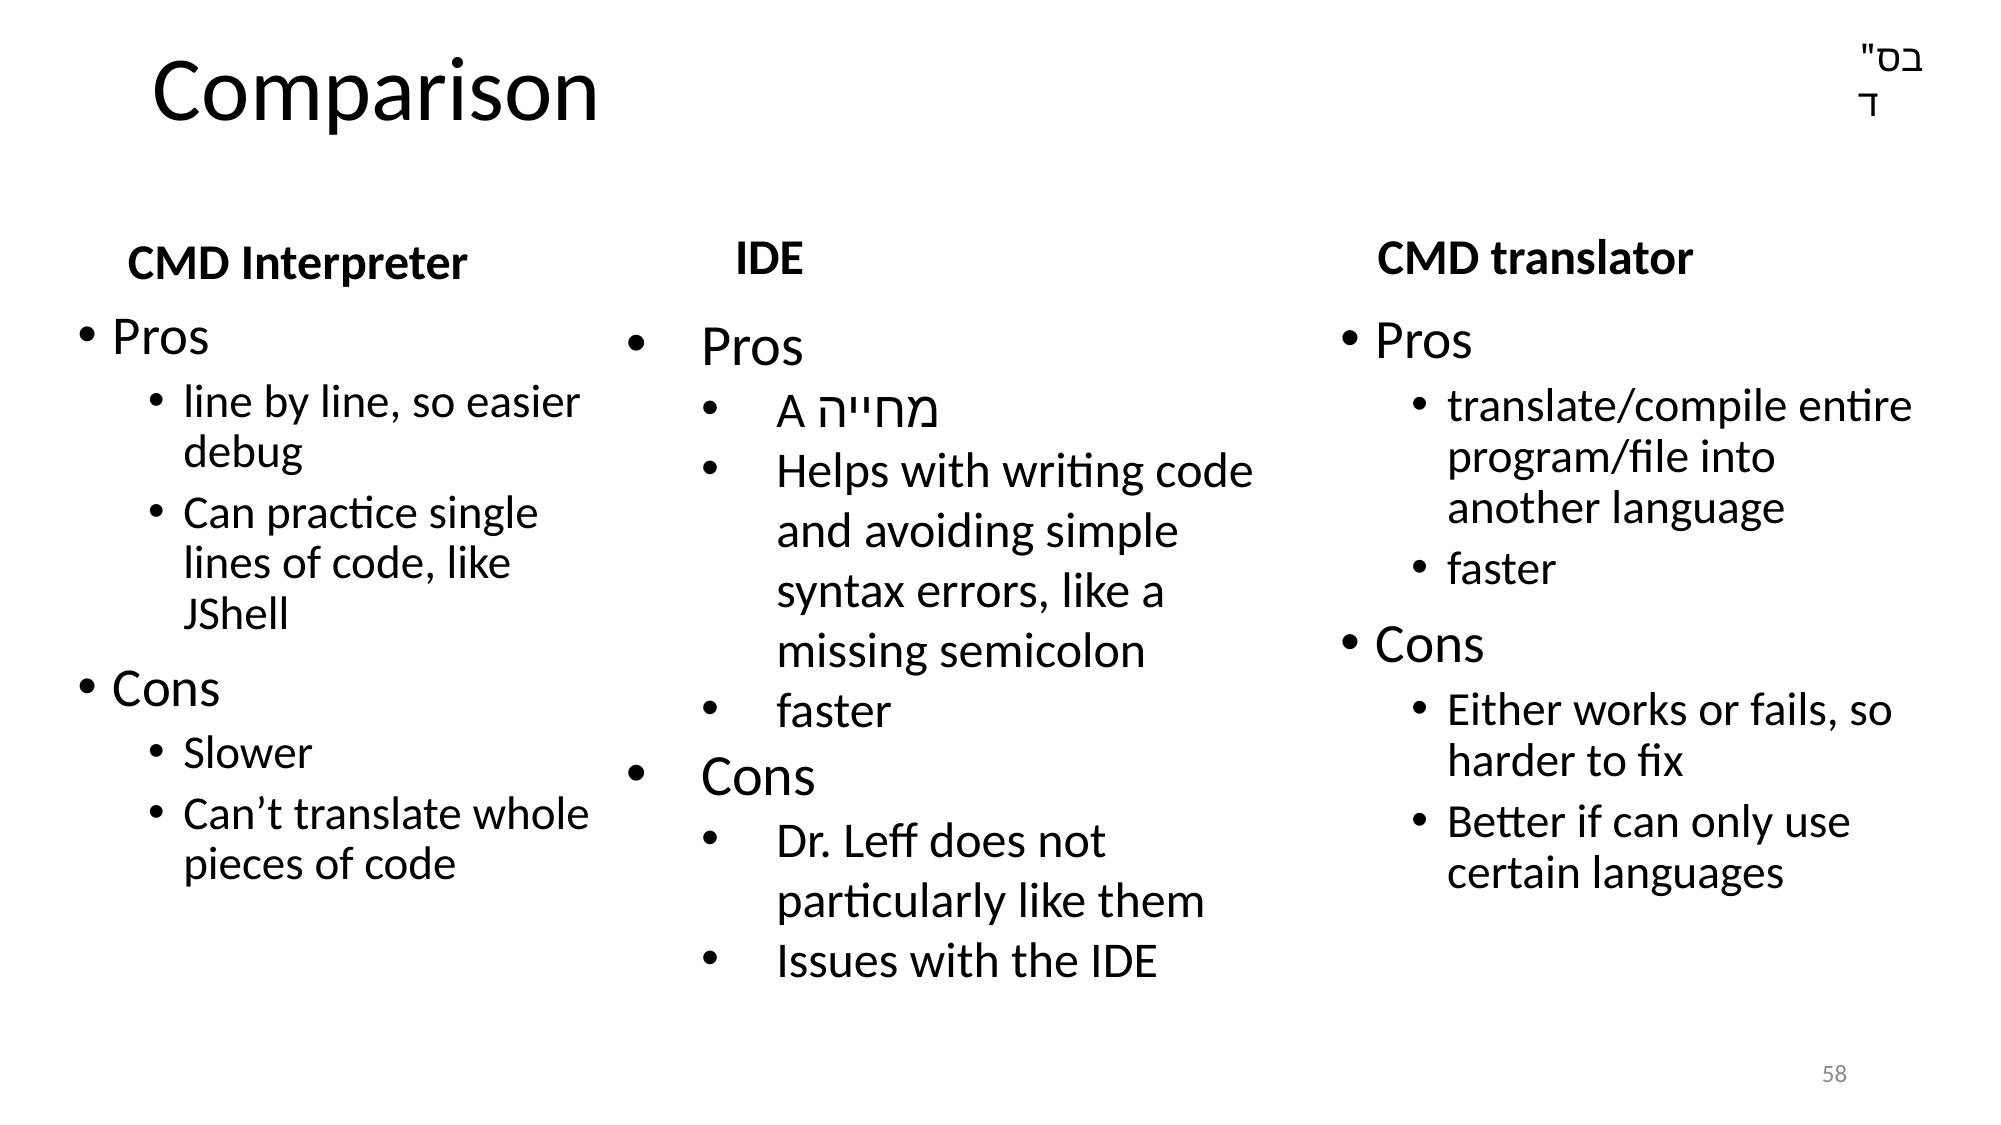

# Comparison
בס"ד
CMD Interpreter
IDE
CMD translator

Pros
line by line, so easier debug
Can practice single lines of code, like JShell
Cons
Slower
Can’t translate whole pieces of code
Pros
A מחייה
Helps with writing code and avoiding simple syntax errors, like a missing semicolon
faster
Cons
Dr. Leff does not particularly like them
Issues with the IDE
Pros
translate/compile entire program/file into another language
faster
Cons
Either works or fails, so harder to fix
Better if can only use certain languages
58